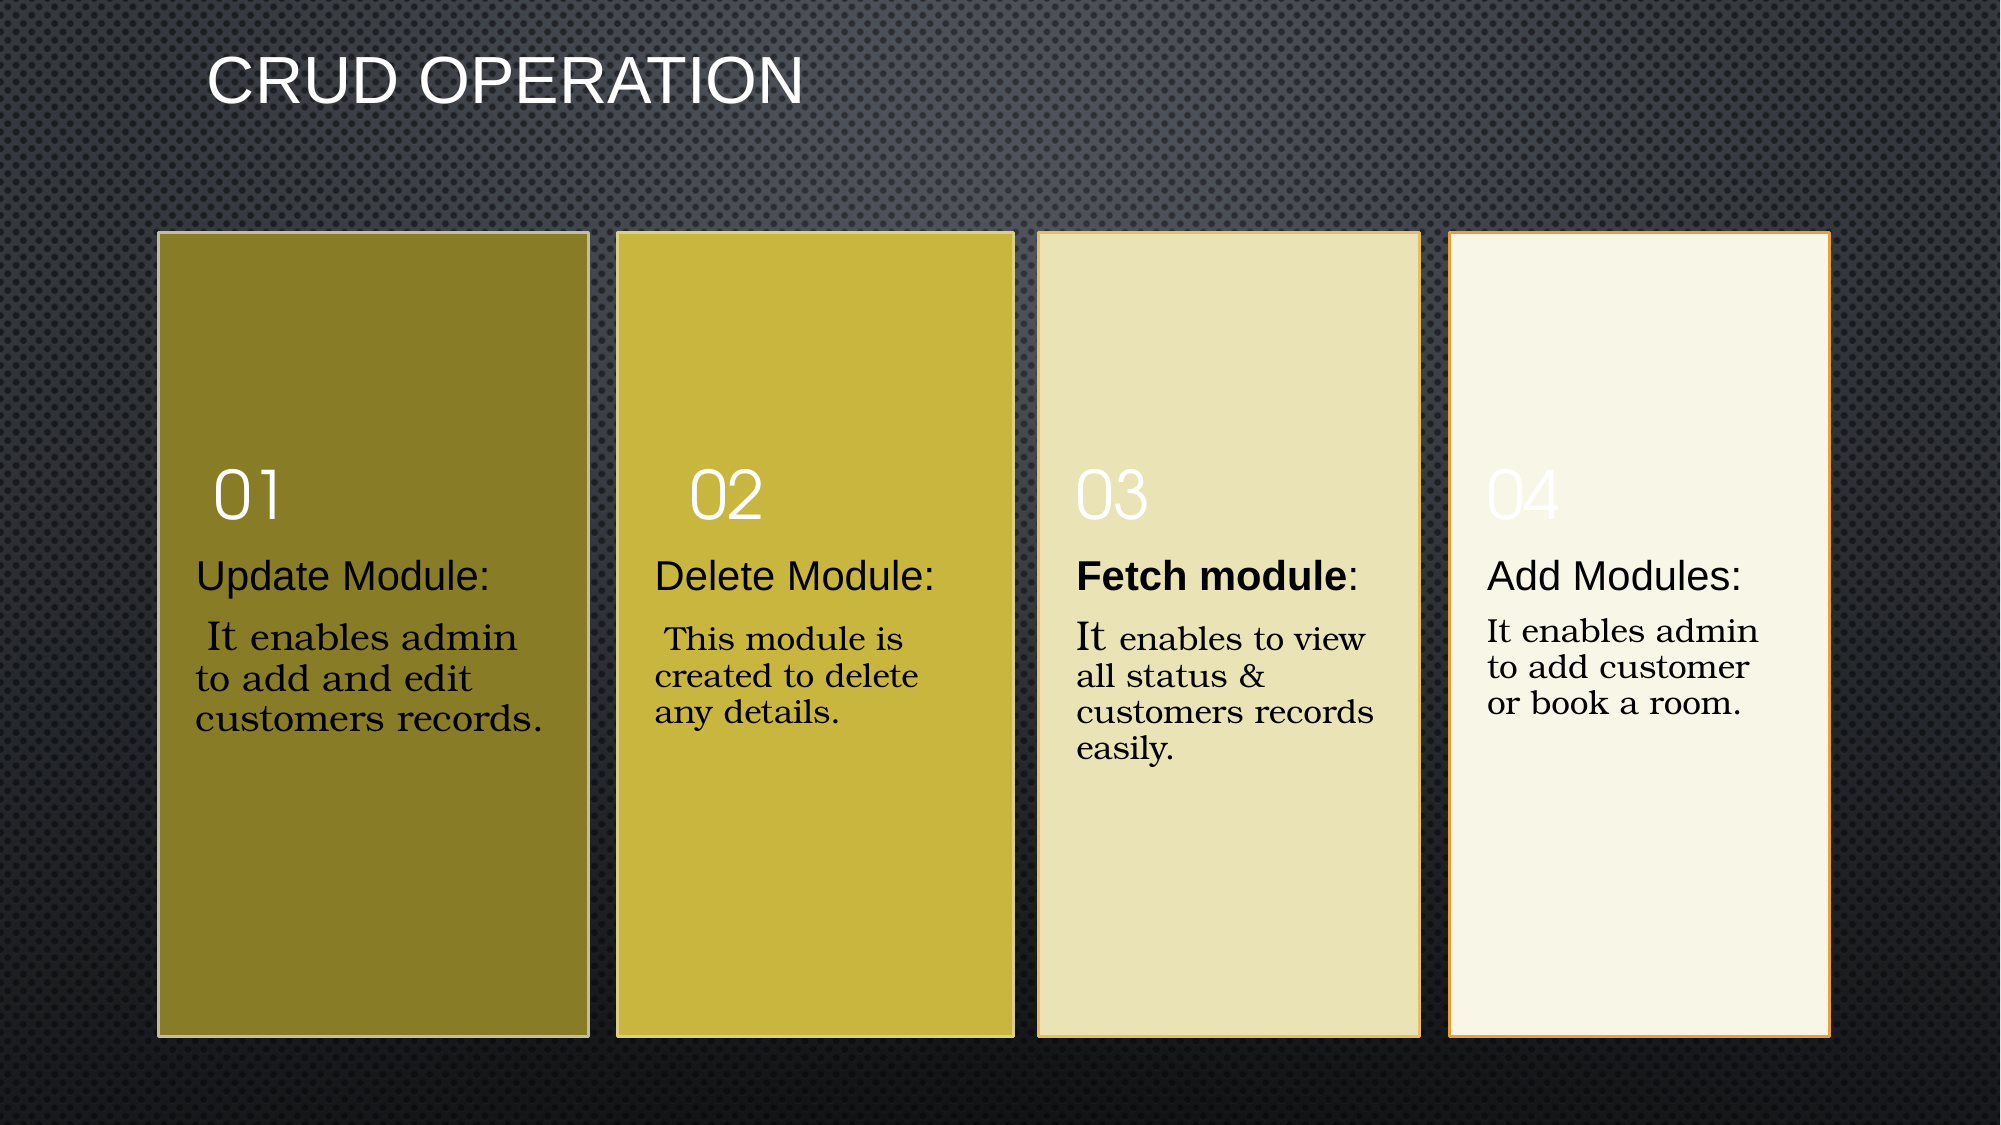

# Crud Operation
Update Module:
 It enables admin to add and edit customers records.
01
Delete Module:
 This module is created to delete any details.
02
Fetch module:
It enables to view all status & customers records easily.
03
Add Modules:
It enables admin to add customer or book a room.
04